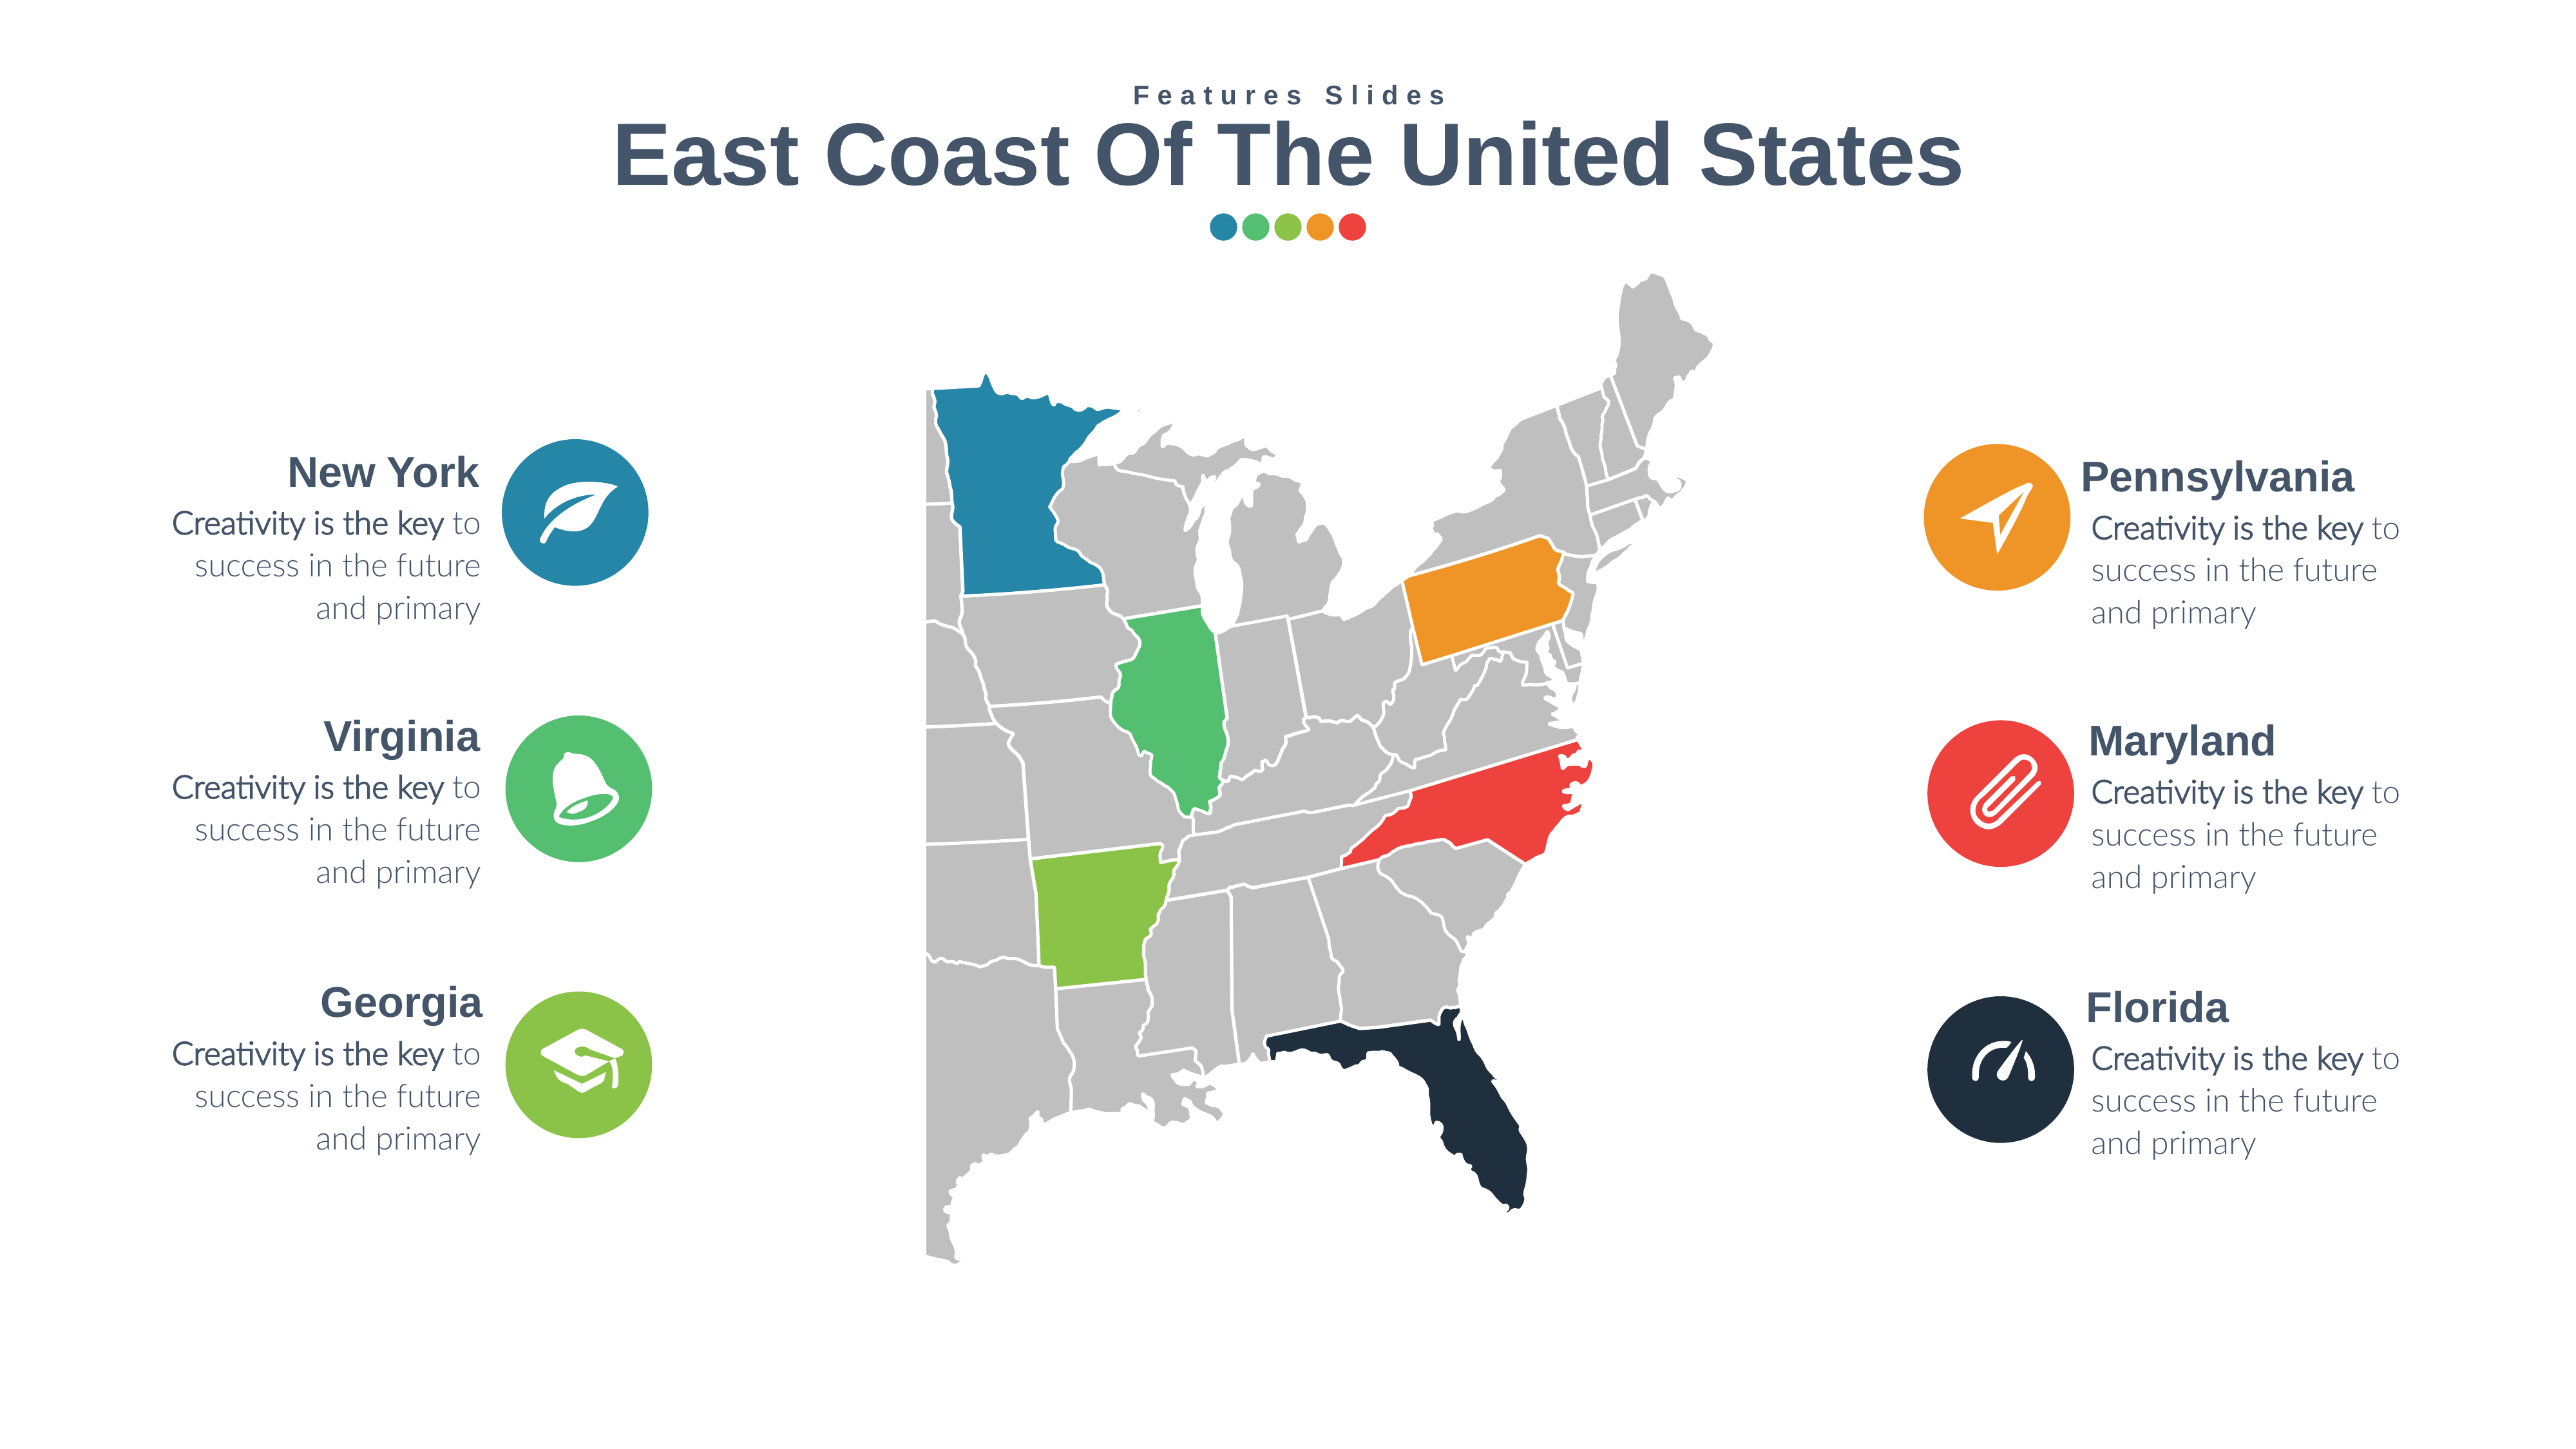

Features Slides
East Coast Of The United States

New York
Pennsylvania

Creativity is the key to success in the future and primary
Creativity is the key to success in the future and primary
Virginia
Maryland

Creativity is the key to success in the future and primary
Creativity is the key to success in the future and primary
Georgia
Florida

Creativity is the key to success in the future and primary
Creativity is the key to success in the future and primary